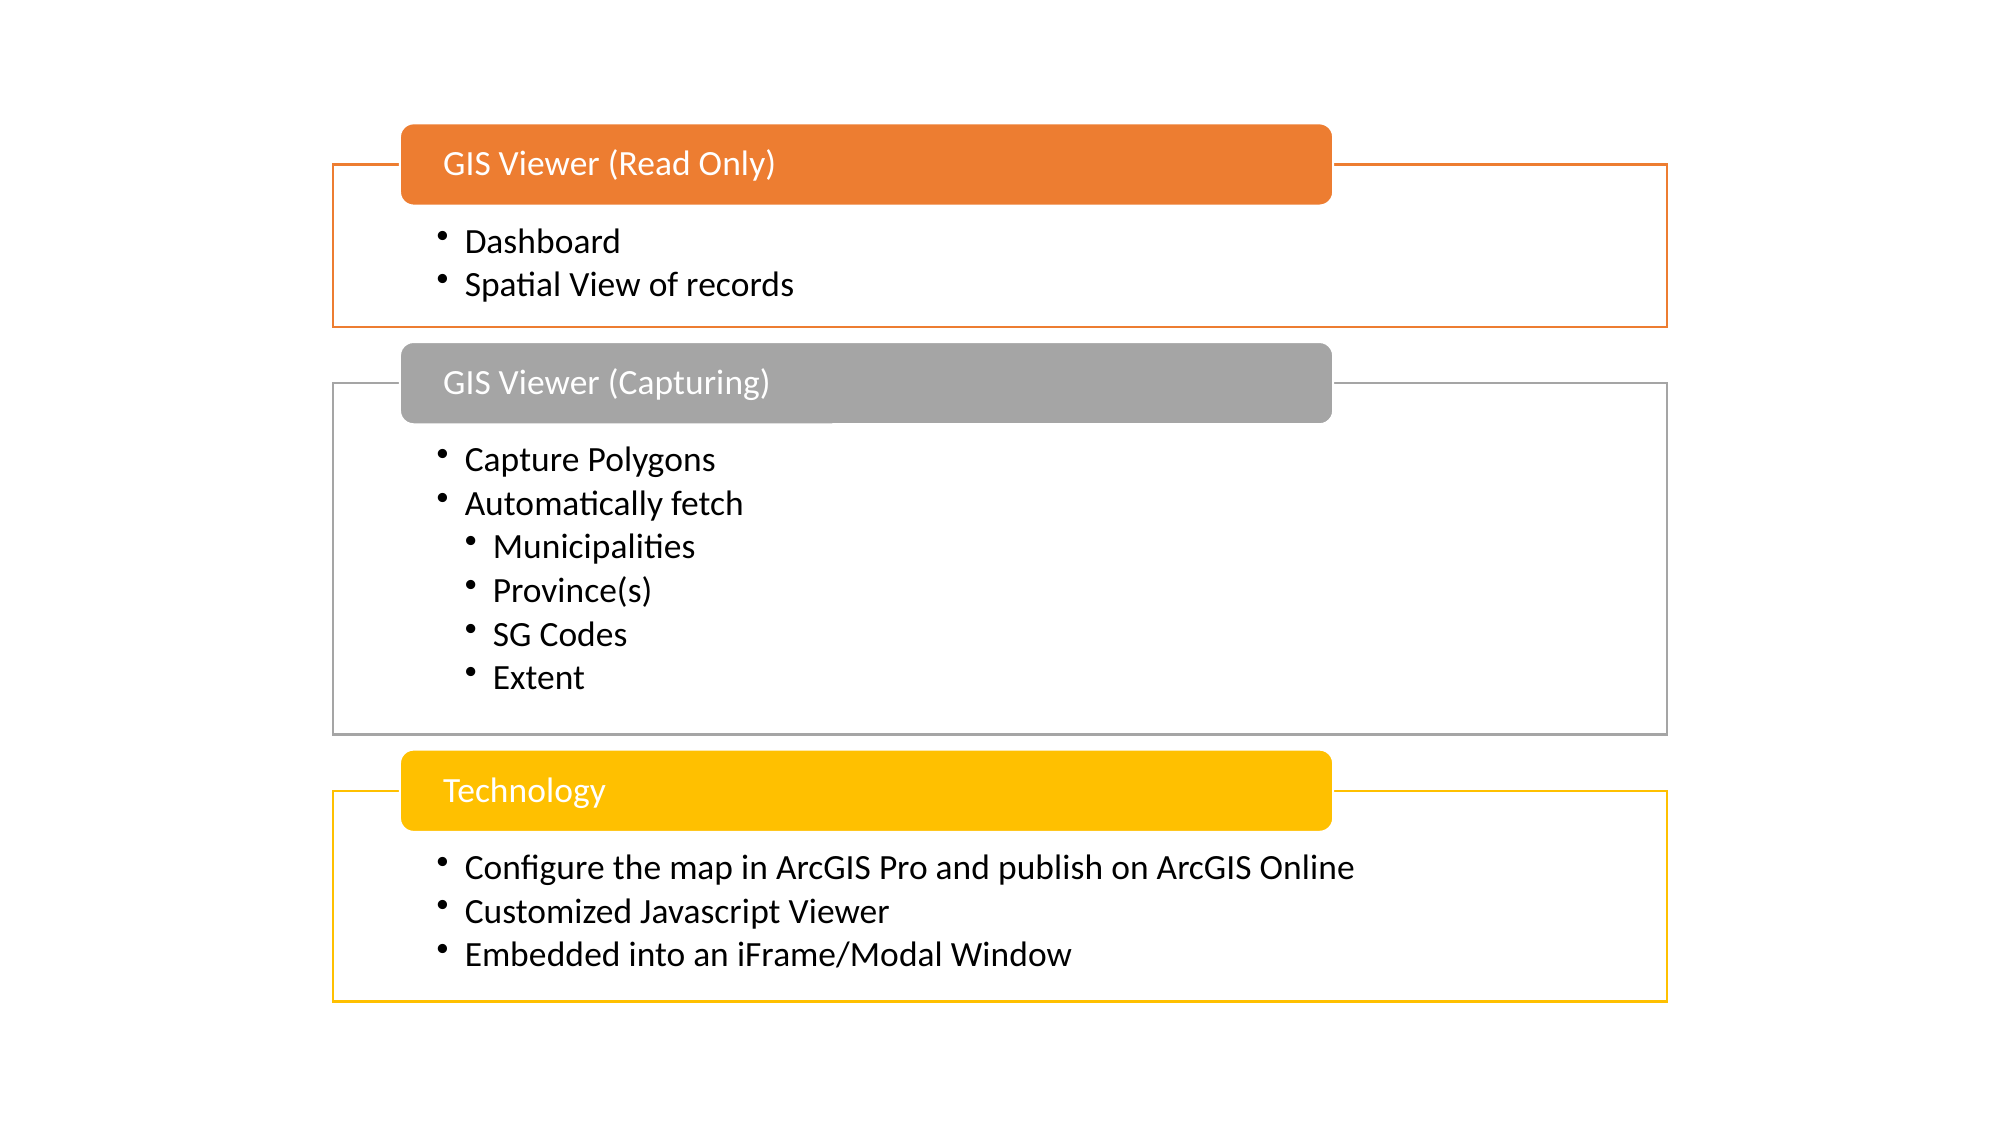

Dashboard
Spatial View of records
GIS Viewer (Read Only)
Capture Polygons
Automatically fetch
Municipalities
Province(s)
SG Codes
Extent
GIS Viewer (Capturing)
Configure the map in ArcGIS Pro and publish on ArcGIS Online
Customized Javascript Viewer
Embedded into an iFrame/Modal Window
Technology